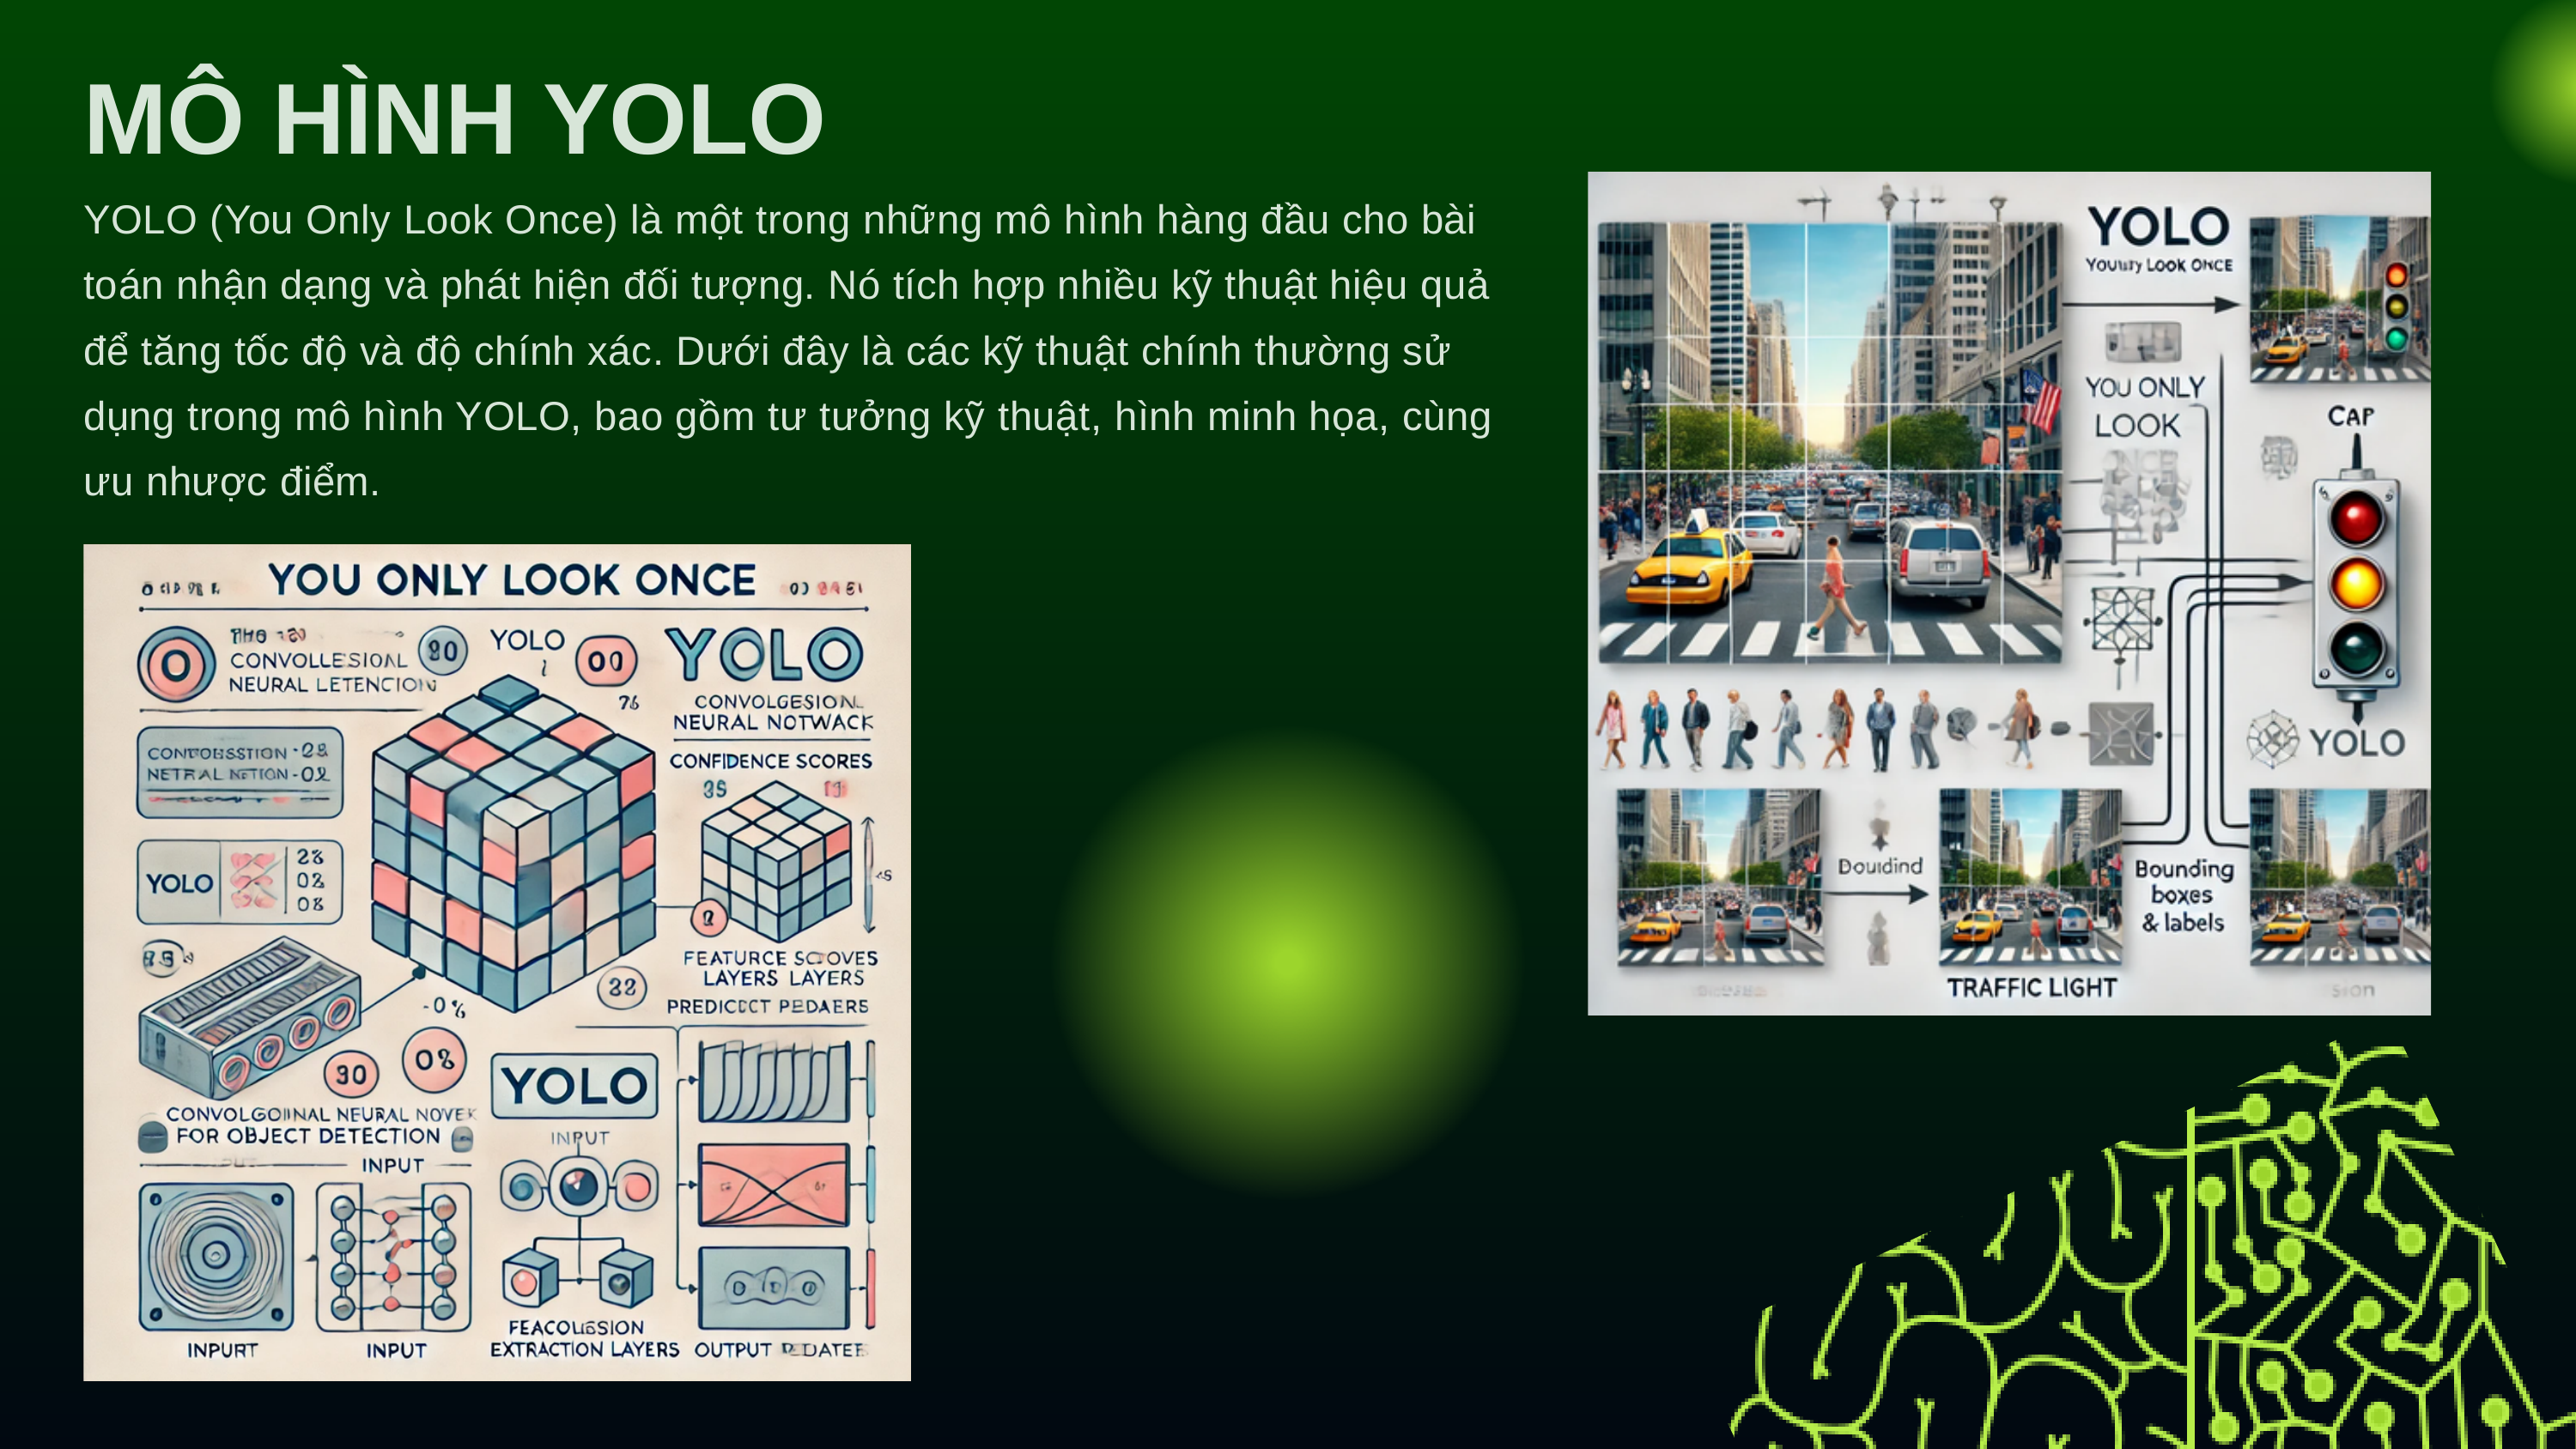

MÔ HÌNH YOLO

YOLO (You Only Look Once) là một trong những mô hình hàng đầu cho bài toán nhận dạng và phát hiện đối tượng. Nó tích hợp nhiều kỹ thuật hiệu quả để tăng tốc độ và độ chính xác. Dưới đây là các kỹ thuật chính thường sử dụng trong mô hình YOLO, bao gồm tư tưởng kỹ thuật, hình minh họa, cùng ưu nhược điểm.